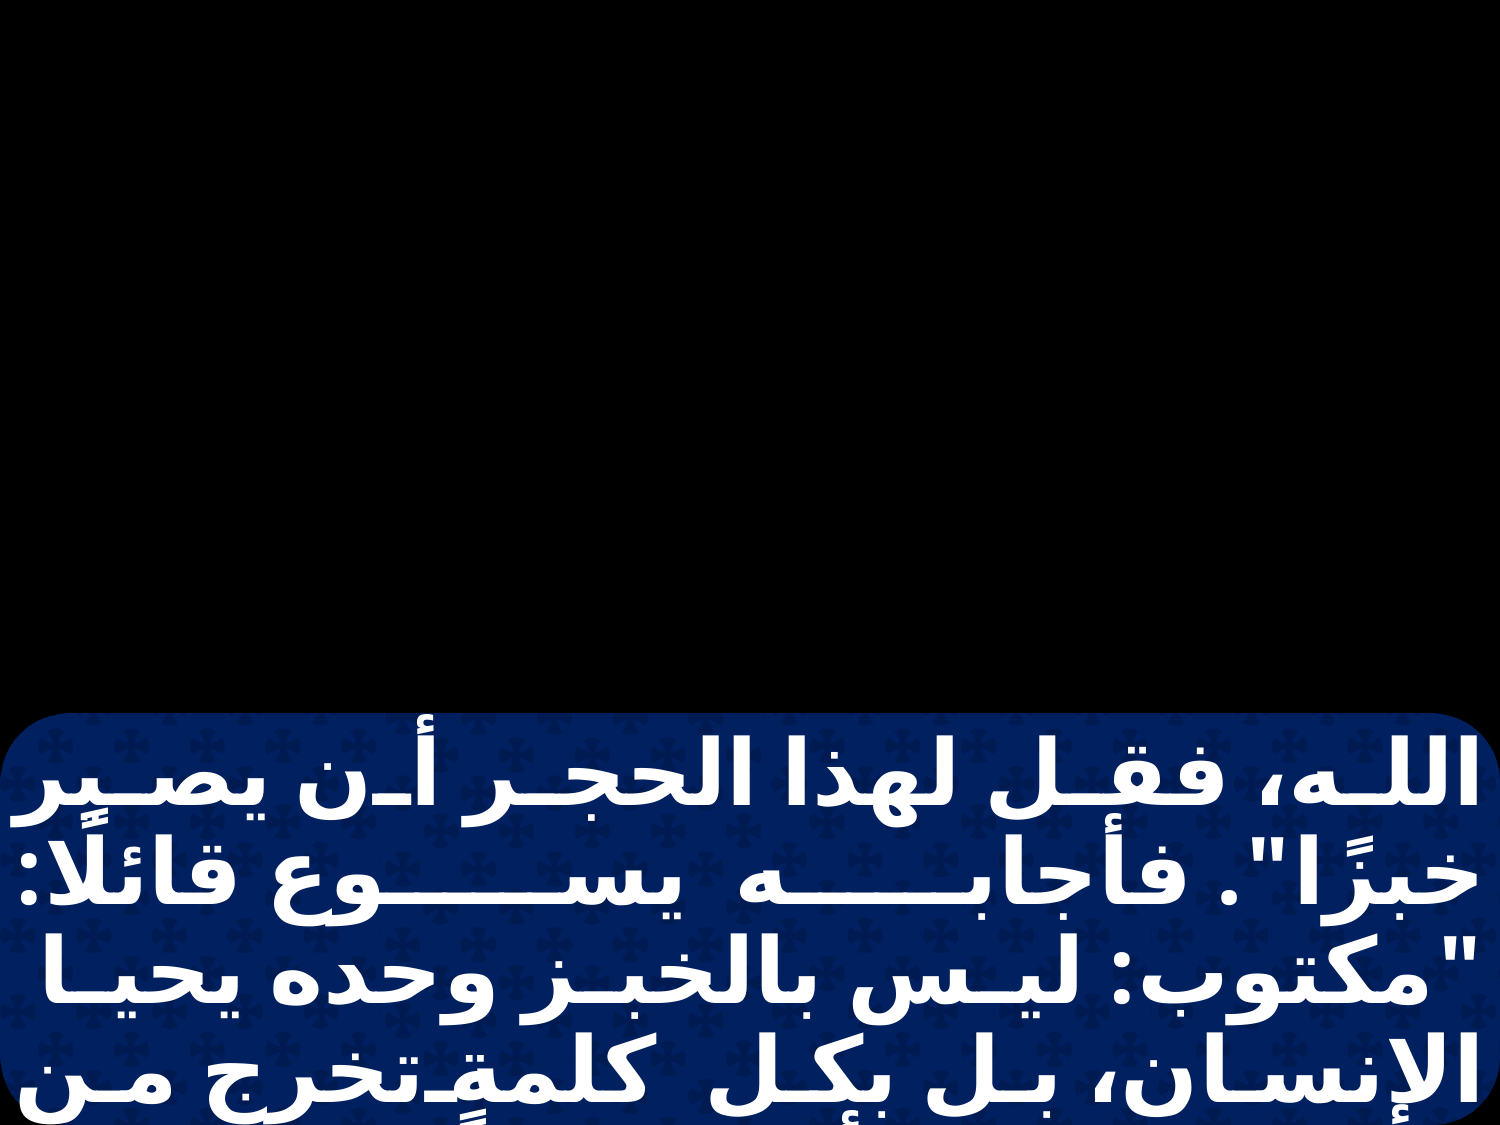

الله، فقل لهذا الحجر أن يصير خبزًا". فأجابه  يسوع قائلًا: "مكتوب: ليس بالخبز وحده يحيا  الإنسان، بل بكل كلمةٍ تخرج من فم الله". ثم أصعده  إبليس إلى جبلٍ عالٍ وأراه جميع ممالك المسكونة